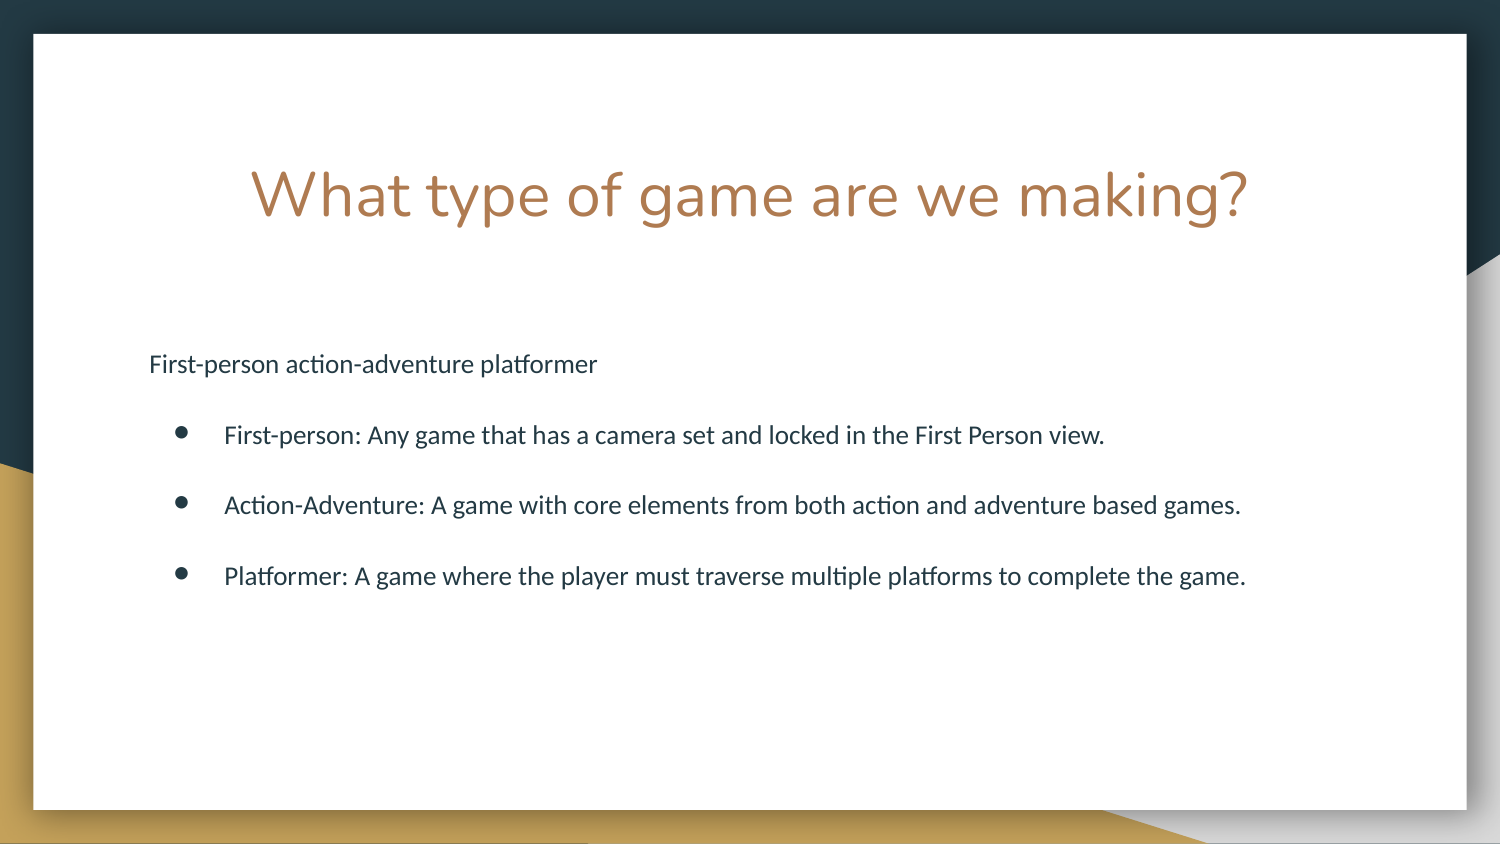

# What type of game are we making?
First-person action-adventure platformer
First-person: Any game that has a camera set and locked in the First Person view.
Action-Adventure: A game with core elements from both action and adventure based games.
Platformer: A game where the player must traverse multiple platforms to complete the game.